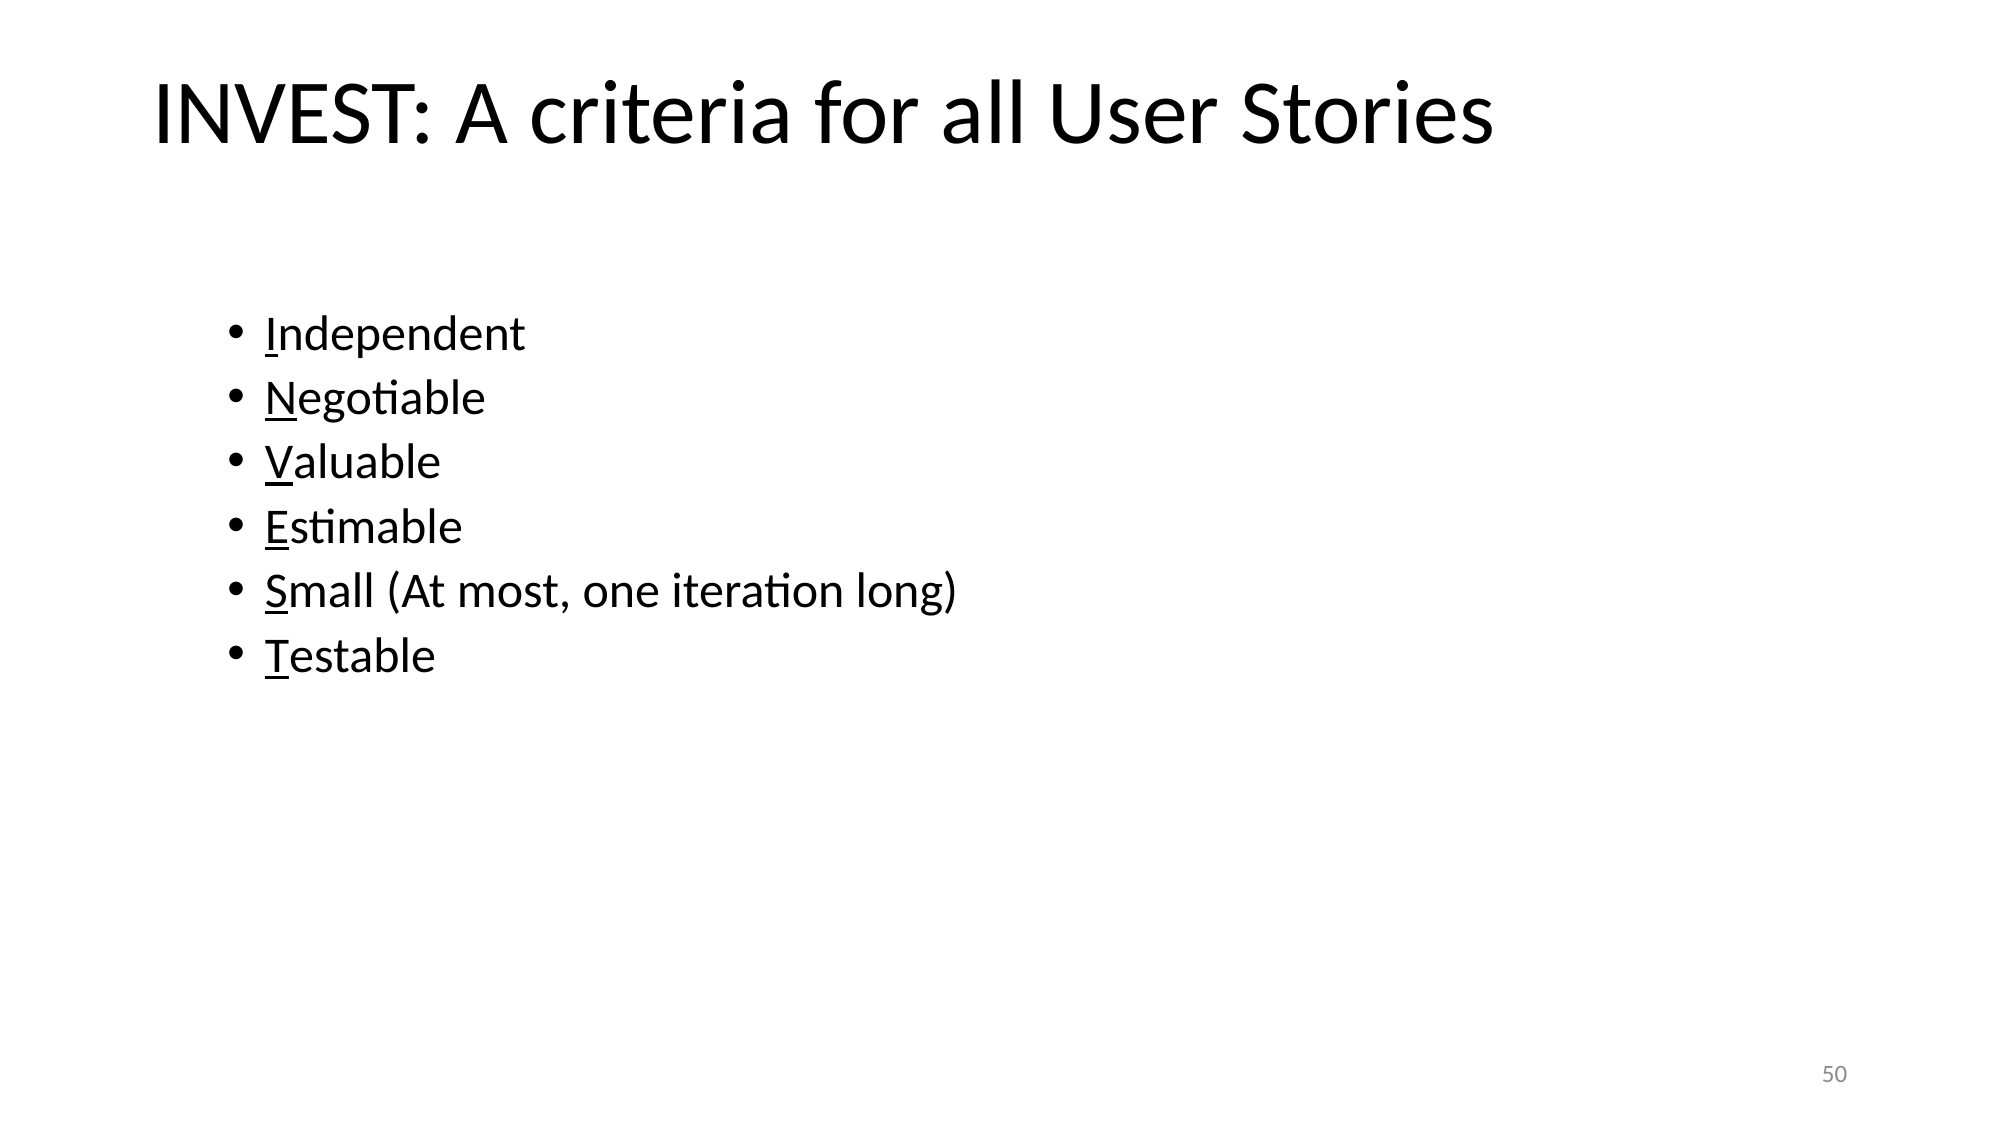

# INVEST: A criteria for all User Stories
Independent
Negotiable
Valuable
Estimable
Small (At most, one iteration long)
Testable

50